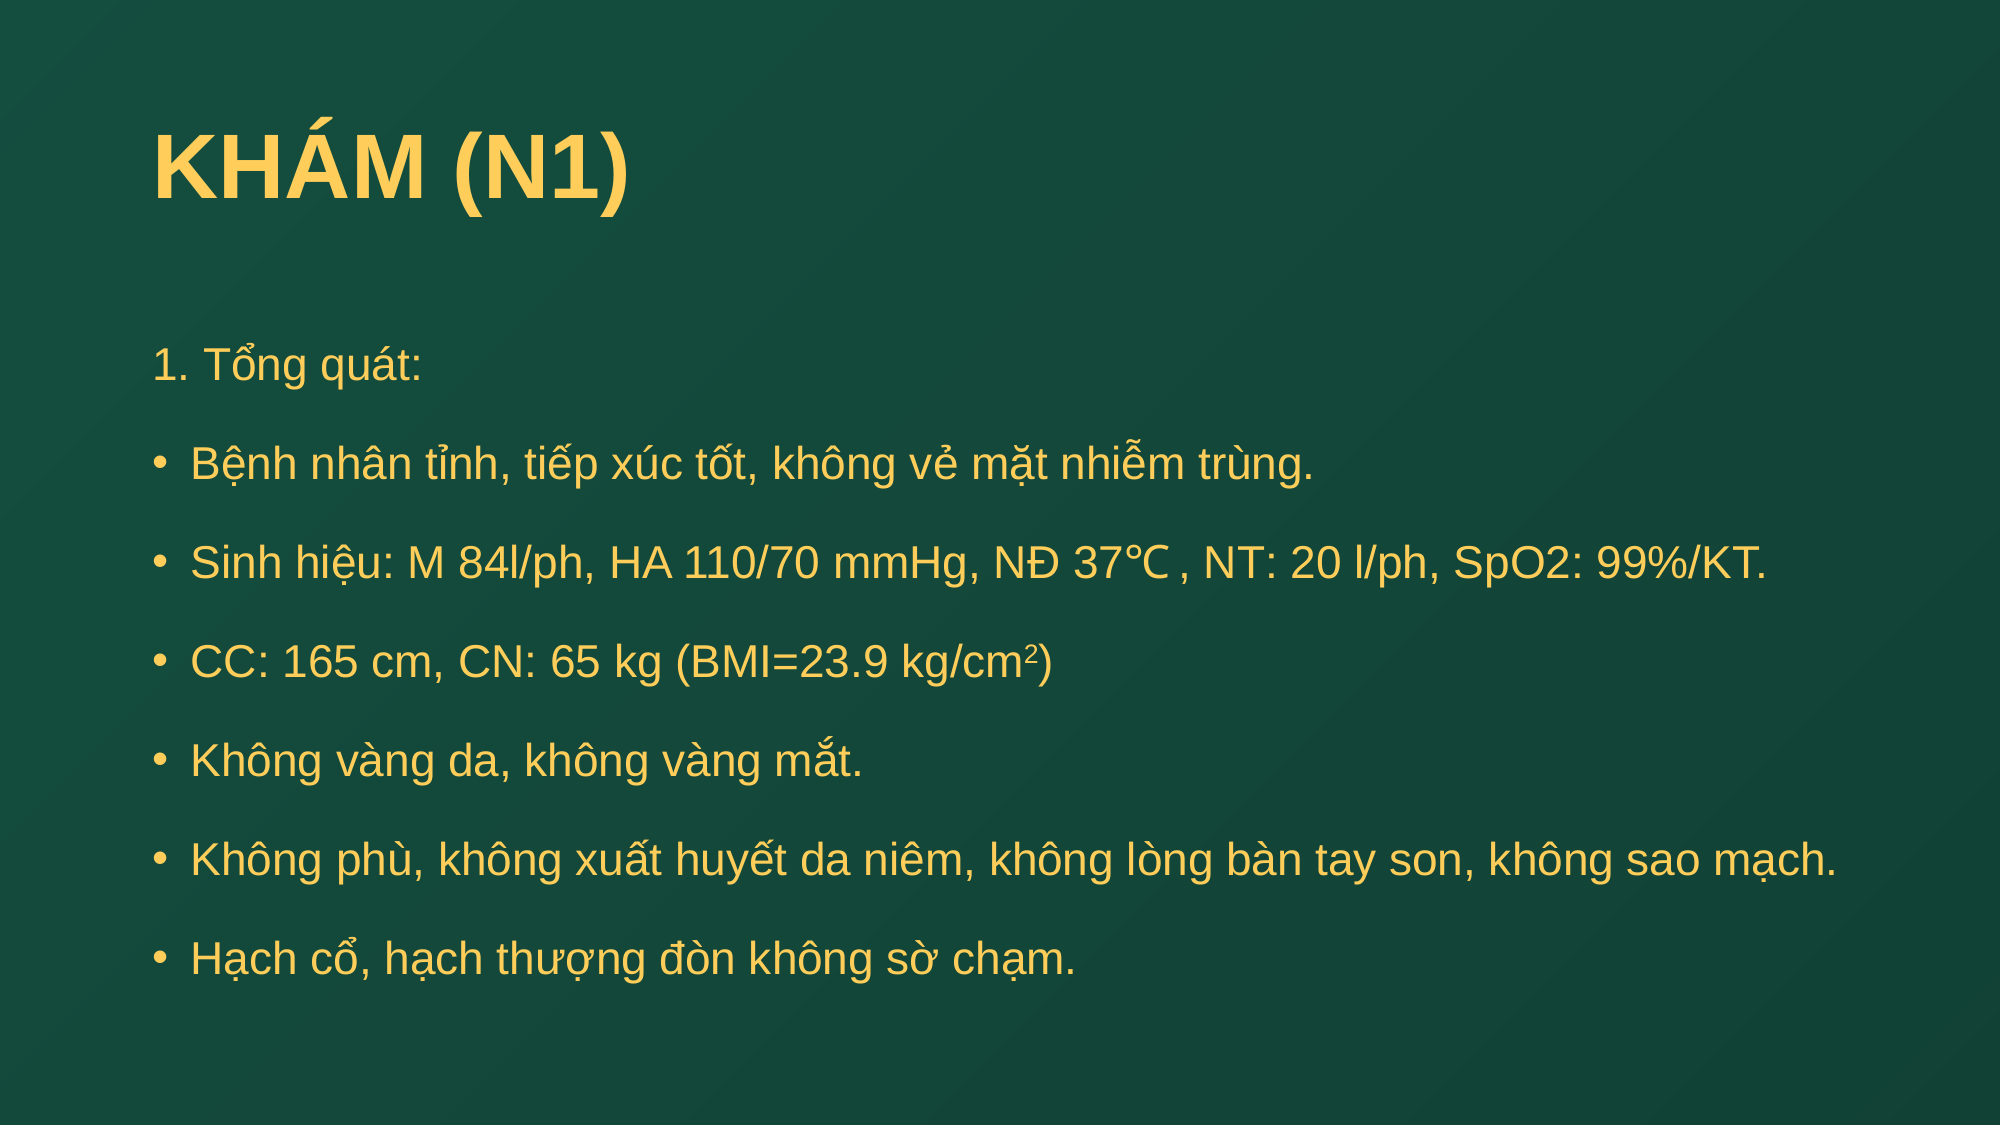

# KHÁM (N1)
1. Tổng quát:​
Bệnh nhân tỉnh, tiếp xúc tốt, không vẻ mặt nhiễm trùng.​
Sinh hiệu: M 84l/ph, HA 110/70 mmHg, NĐ 37℃, NT: 20 l/ph, SpO2: 99%/KT.​
CC: 165 cm, CN: 65 kg​ (BMI=23.9 kg/cm2)
Không vàng da, không vàng mắt.
Không phù, không xuất huyết da niêm, không lòng bàn tay son, không sao mạch.​
Hạch cổ, hạch thượng đòn không sờ chạm.​